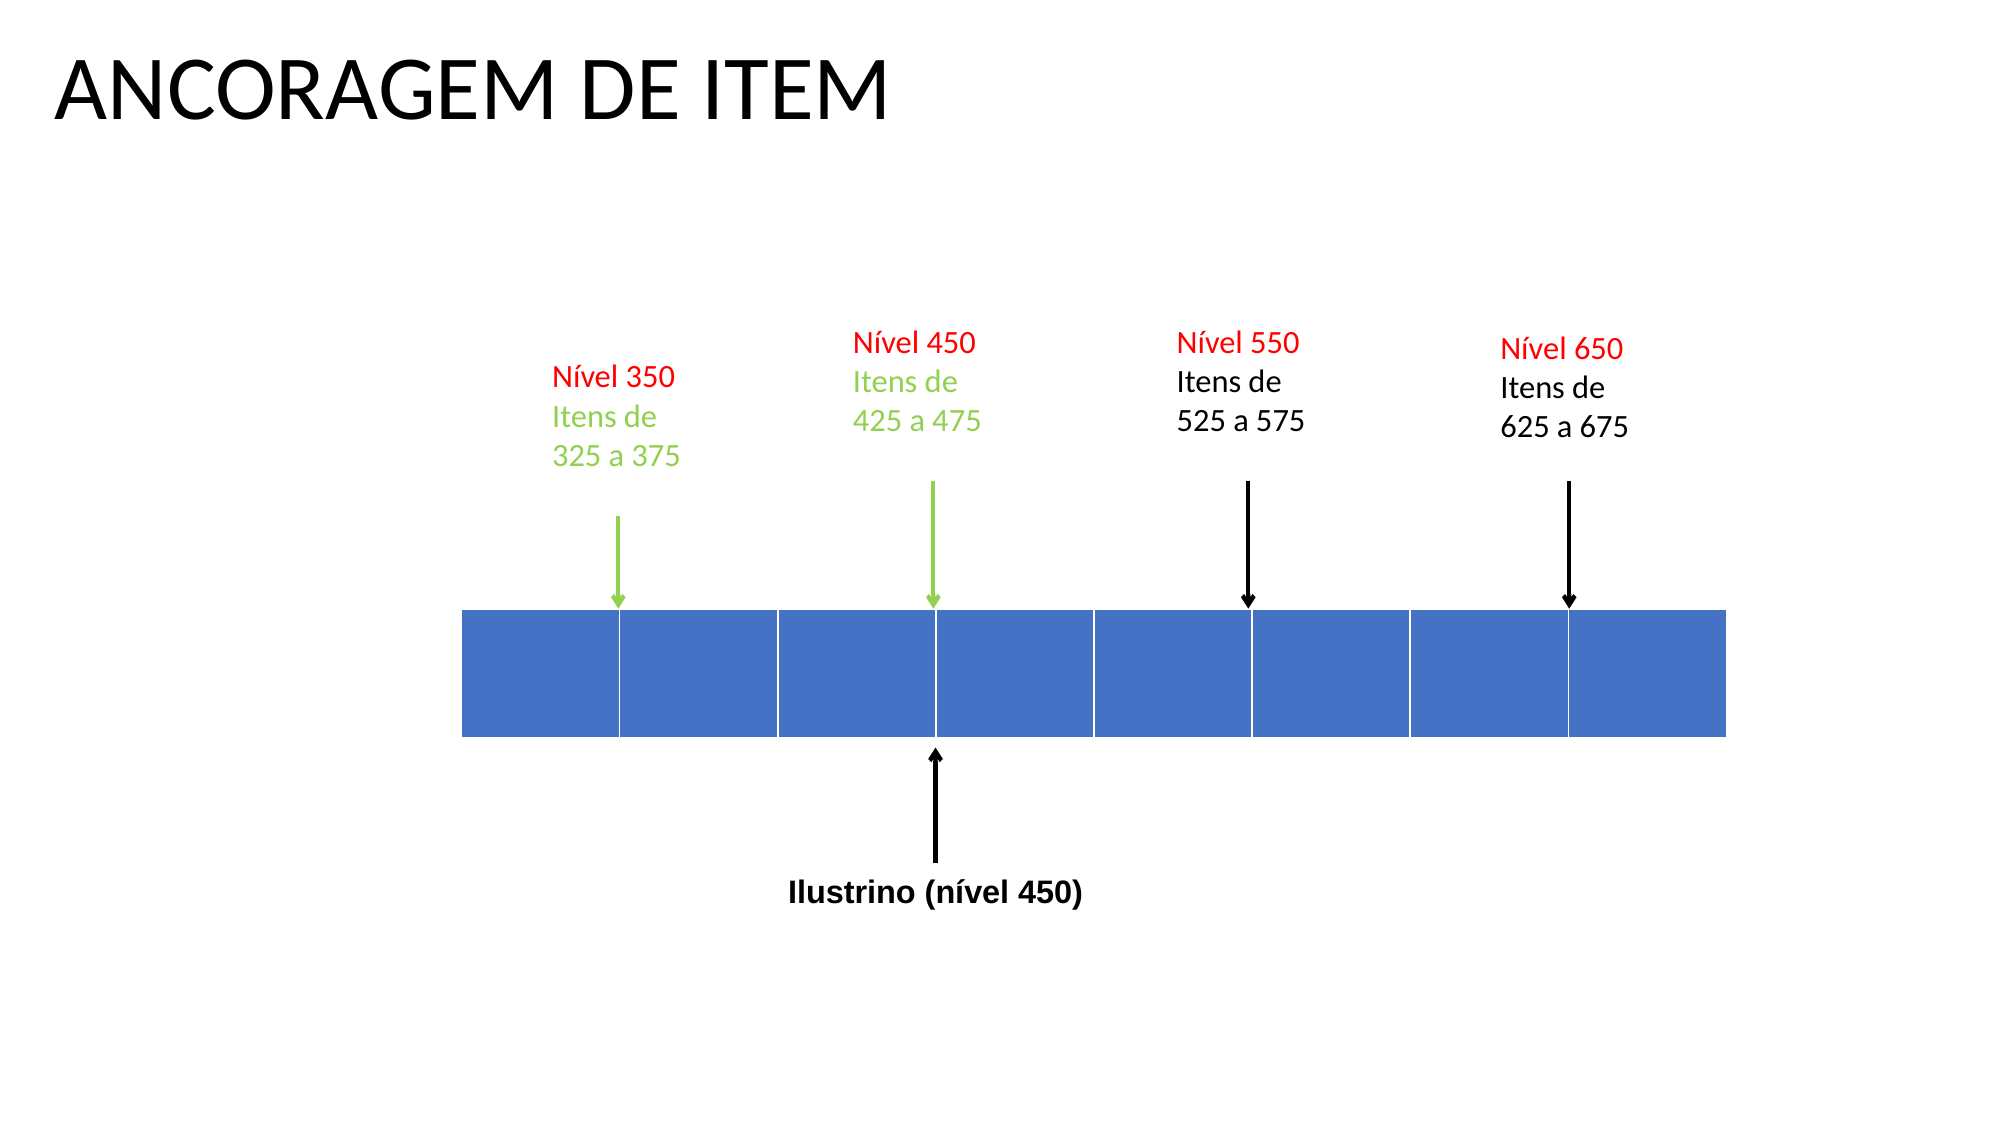

# ANCORAGEM DE ITEM
Nível 450
Itens de 425 a 475
Nível 550
Itens de 525 a 575
Nível 650
Itens de 625 a 675
Nível 350
Itens de 325 a 375
|  |  |  |  |  |  |  |  |
| --- | --- | --- | --- | --- | --- | --- | --- |
Ilustrino (nível 450)